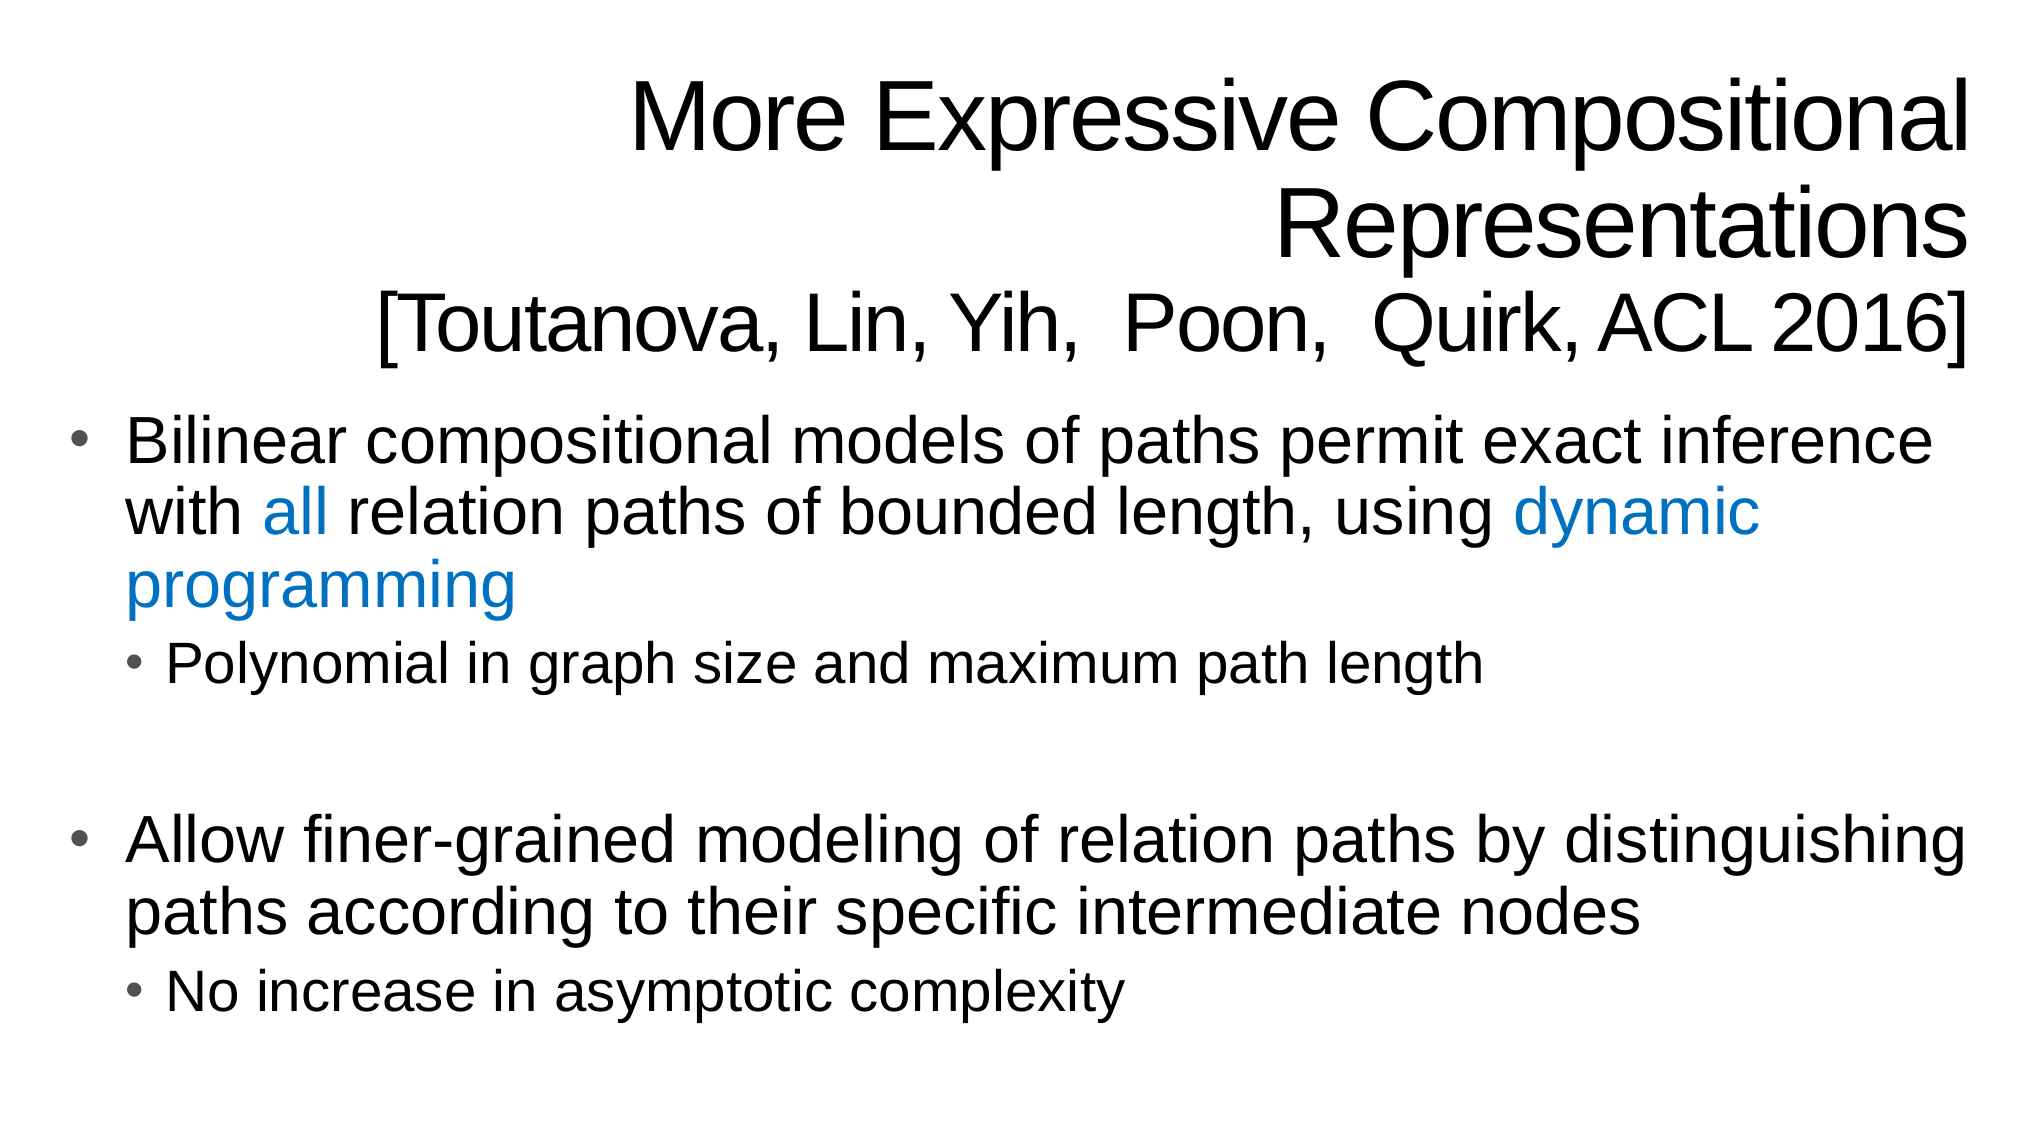

# More Expressive Compositional Representations [Toutanova, Lin, Yih,  Poon,  Quirk, ACL 2016]
Bilinear compositional models of paths permit exact inference with all relation paths of bounded length, using dynamic programming
Polynomial in graph size and maximum path length

Allow finer-grained modeling of relation paths by distinguishing paths according to their specific intermediate nodes
No increase in asymptotic complexity